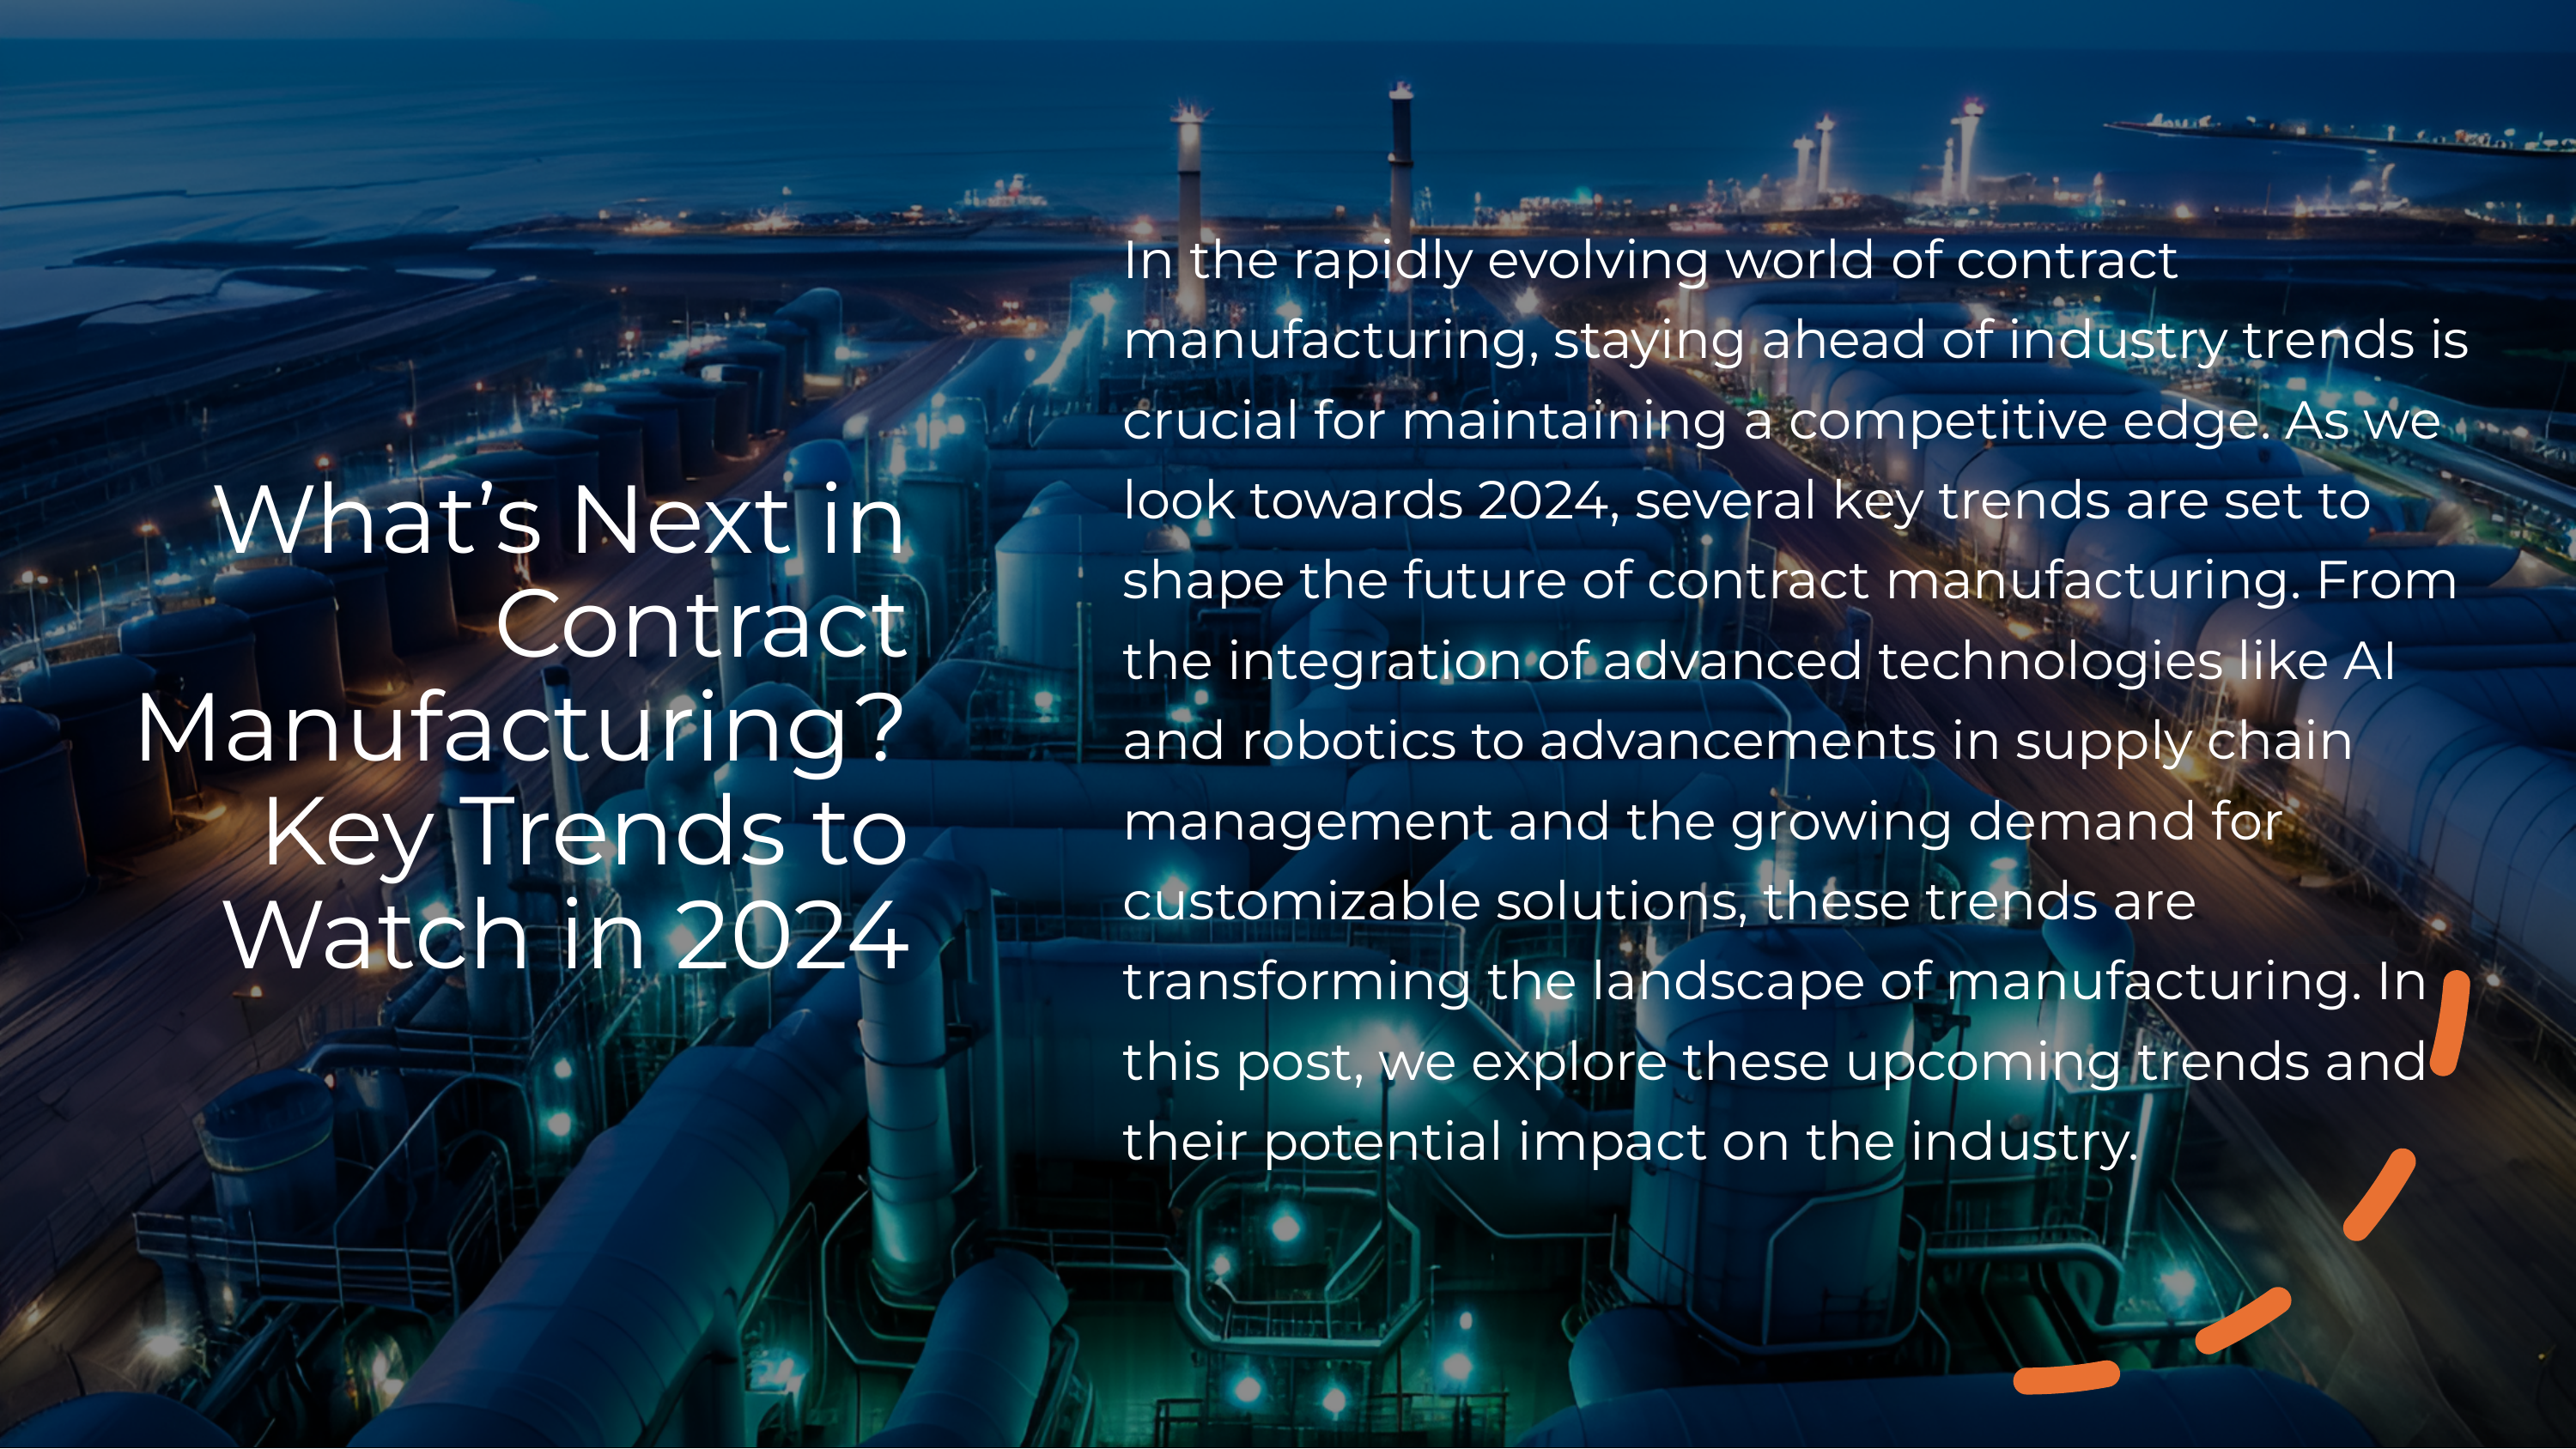

In the rapidly evolving world of contract manufacturing, staying ahead of industry trends is crucial for maintaining a competitive edge. As we look towards 2024, several key trends are set to shape the future of contract manufacturing. From the integration of advanced technologies like AI and robotics to advancements in supply chain management and the growing demand for customizable solutions, these trends are transforming the landscape of manufacturing. In this post, we explore these upcoming trends and their potential impact on the industry.
What’s Next in Contract Manufacturing? Key Trends to Watch in 2024